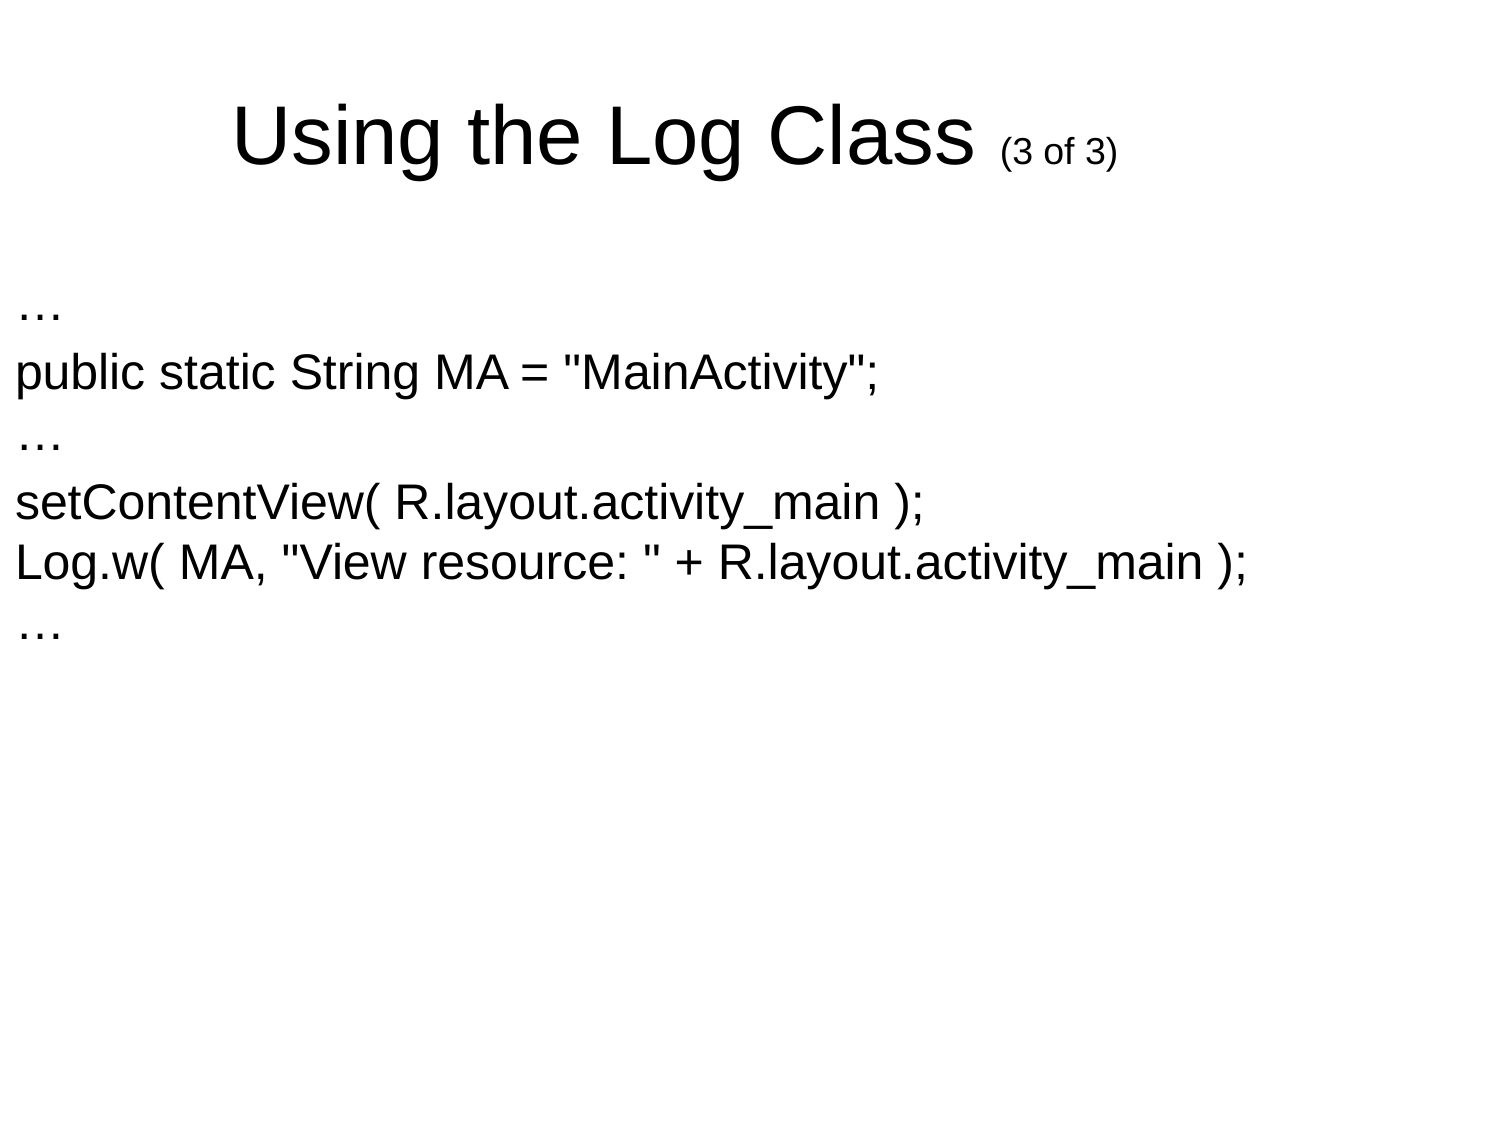

Using the Log Class (3 of 3)
…
public static String MA = "MainActivity";
…
setContentView( R.layout.activity_main );
Log.w( MA, "View resource: " + R.layout.activity_main );
…